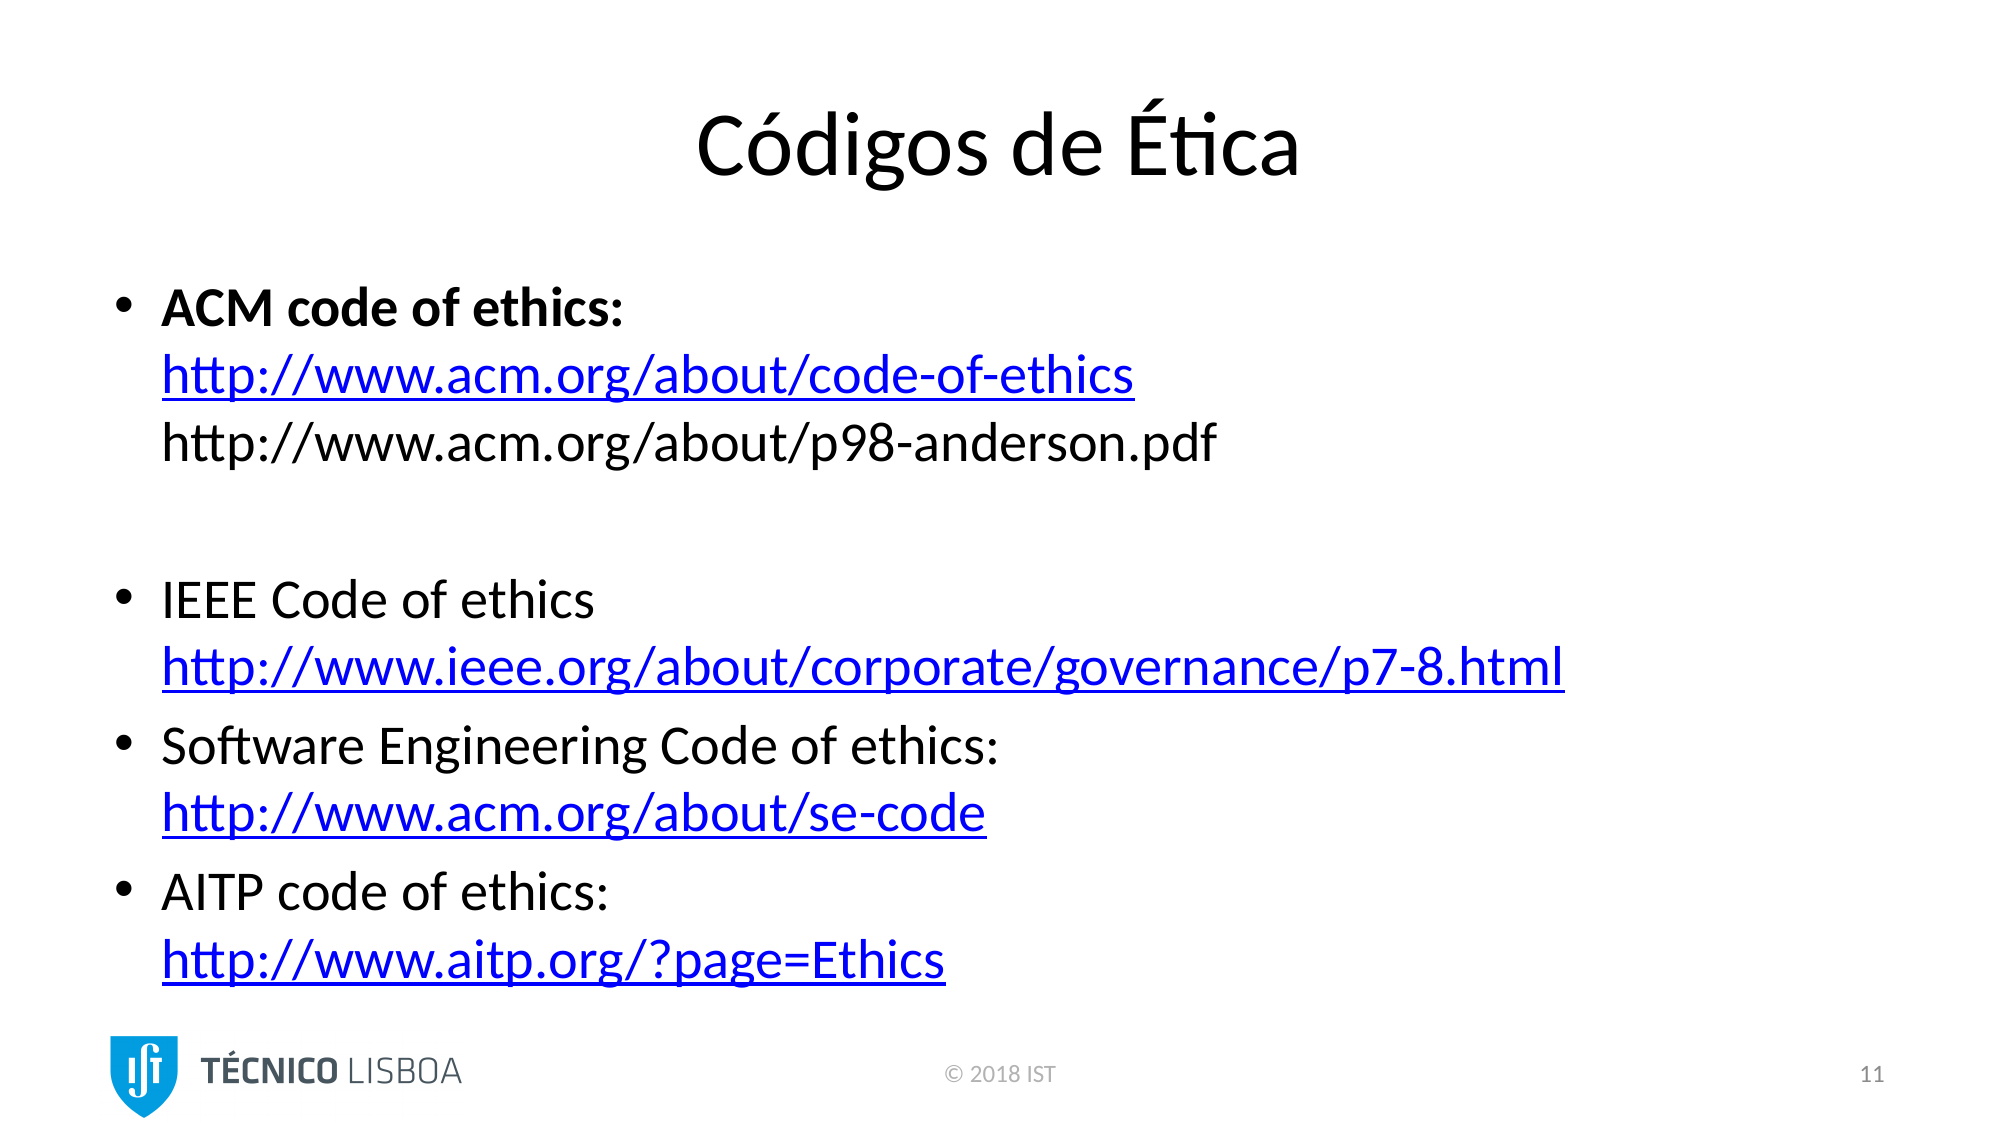

# Códigos de Ética
ACM code of ethics:
http://www.acm.org/about/code-of-ethics
http://www.acm.org/about/p98-anderson.pdf

IEEE Code of ethics
http://www.ieee.org/about/corporate/governance/p7-8.html
Software Engineering Code of ethics:
http://www.acm.org/about/se-code
AITP code of ethics:
http://www.aitp.org/?page=Ethics

© 2018 IST
11